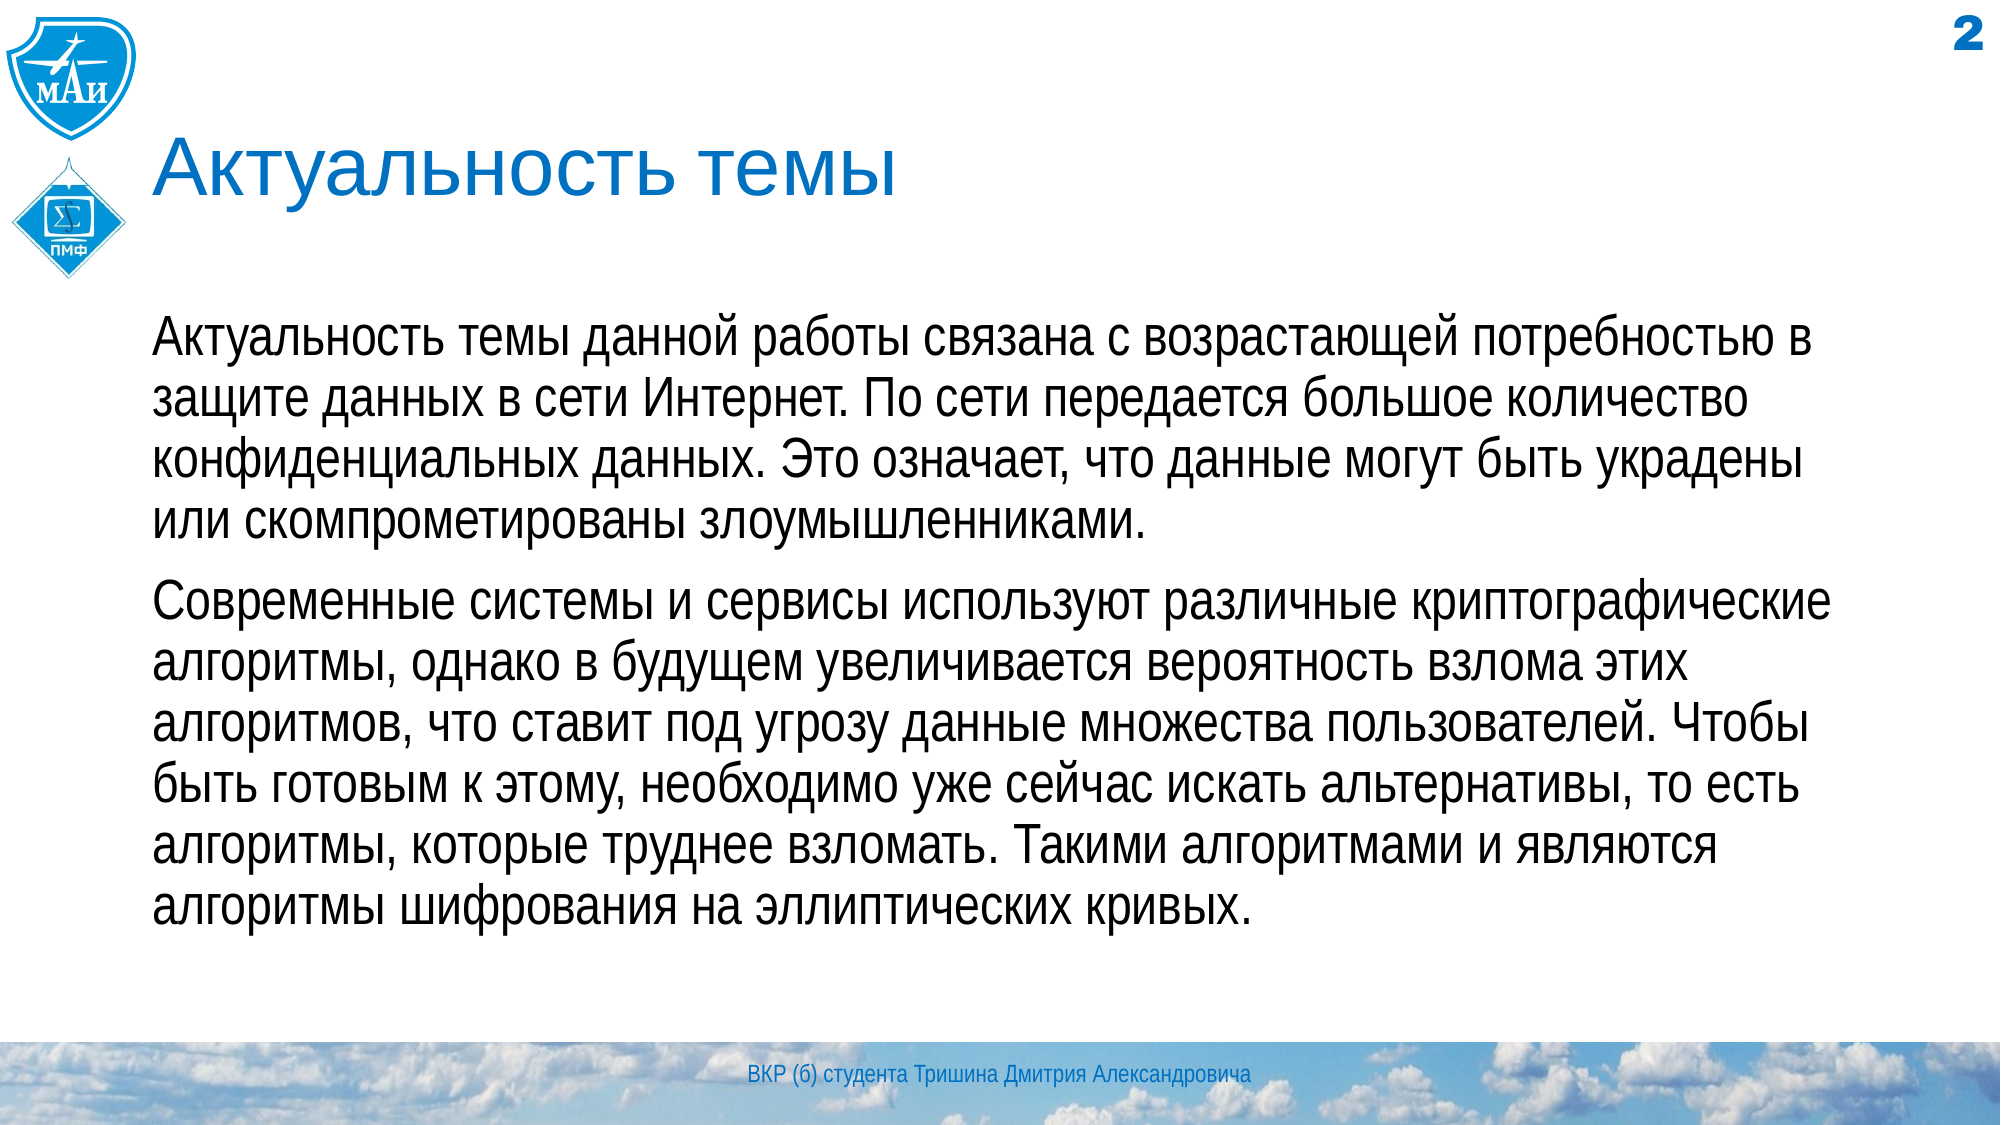

2
# Актуальность темы
Актуальность темы данной работы связана с возрастающей потребностью в защите данных в сети Интернет. По сети передается большое количество конфиденциальных данных. Это означает, что данные могут быть украдены или скомпрометированы злоумышленниками.
Современные системы и сервисы используют различные криптографические алгоритмы, однако в будущем увеличивается вероятность взлома этих алгоритмов, что ставит под угрозу данные множества пользователей. Чтобы быть готовым к этому, необходимо уже сейчас искать альтернативы, то есть алгоритмы, которые труднее взломать. Такими алгоритмами и являются алгоритмы шифрования на эллиптических кривых.

ВКР (б) студента Тришина Дмитрия Александровича